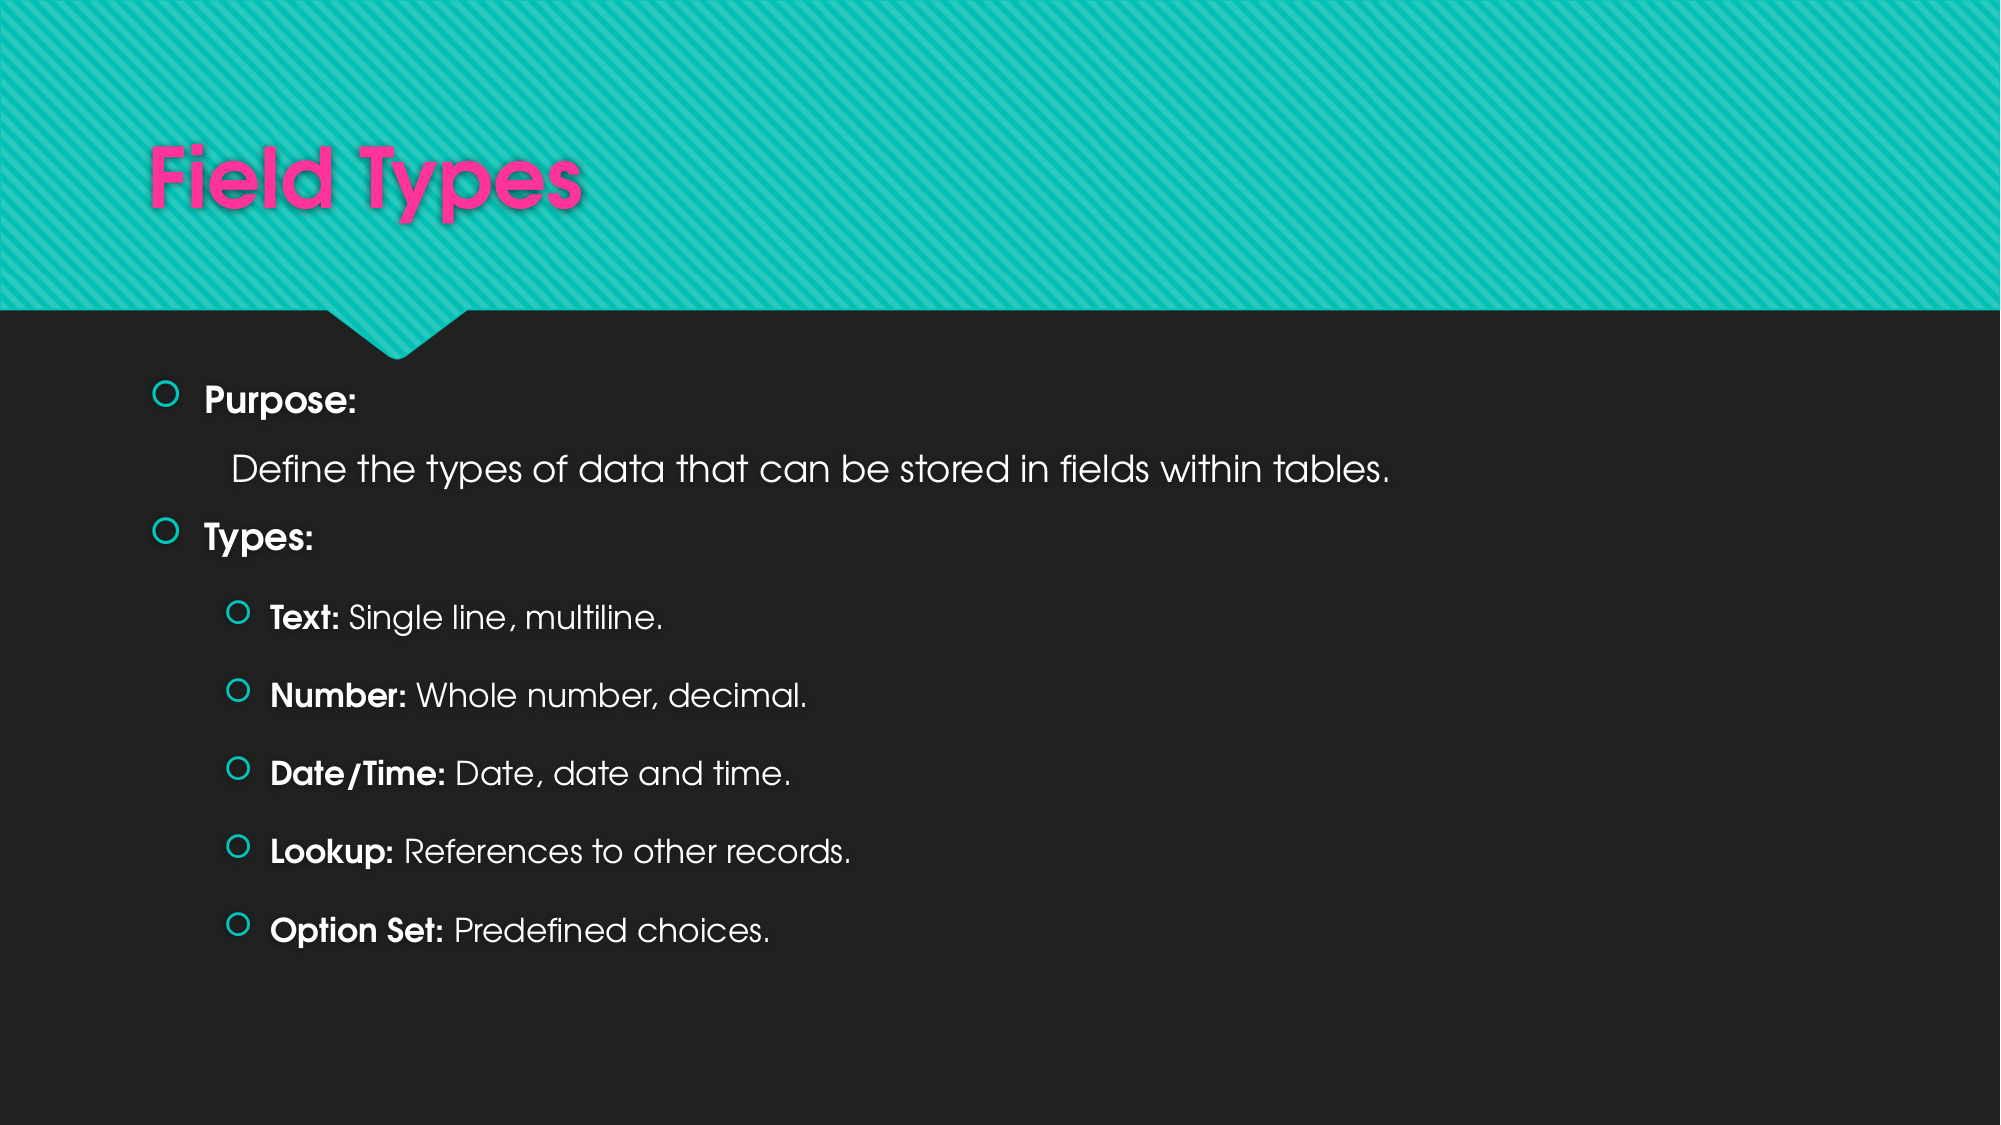

# Field Types
Purpose:
        Define the types of data that can be stored in fields within tables.
Types:
Text: Single line, multiline.
Number: Whole number, decimal.
Date/Time: Date, date and time.
Lookup: References to other records.
Option Set: Predefined choices.